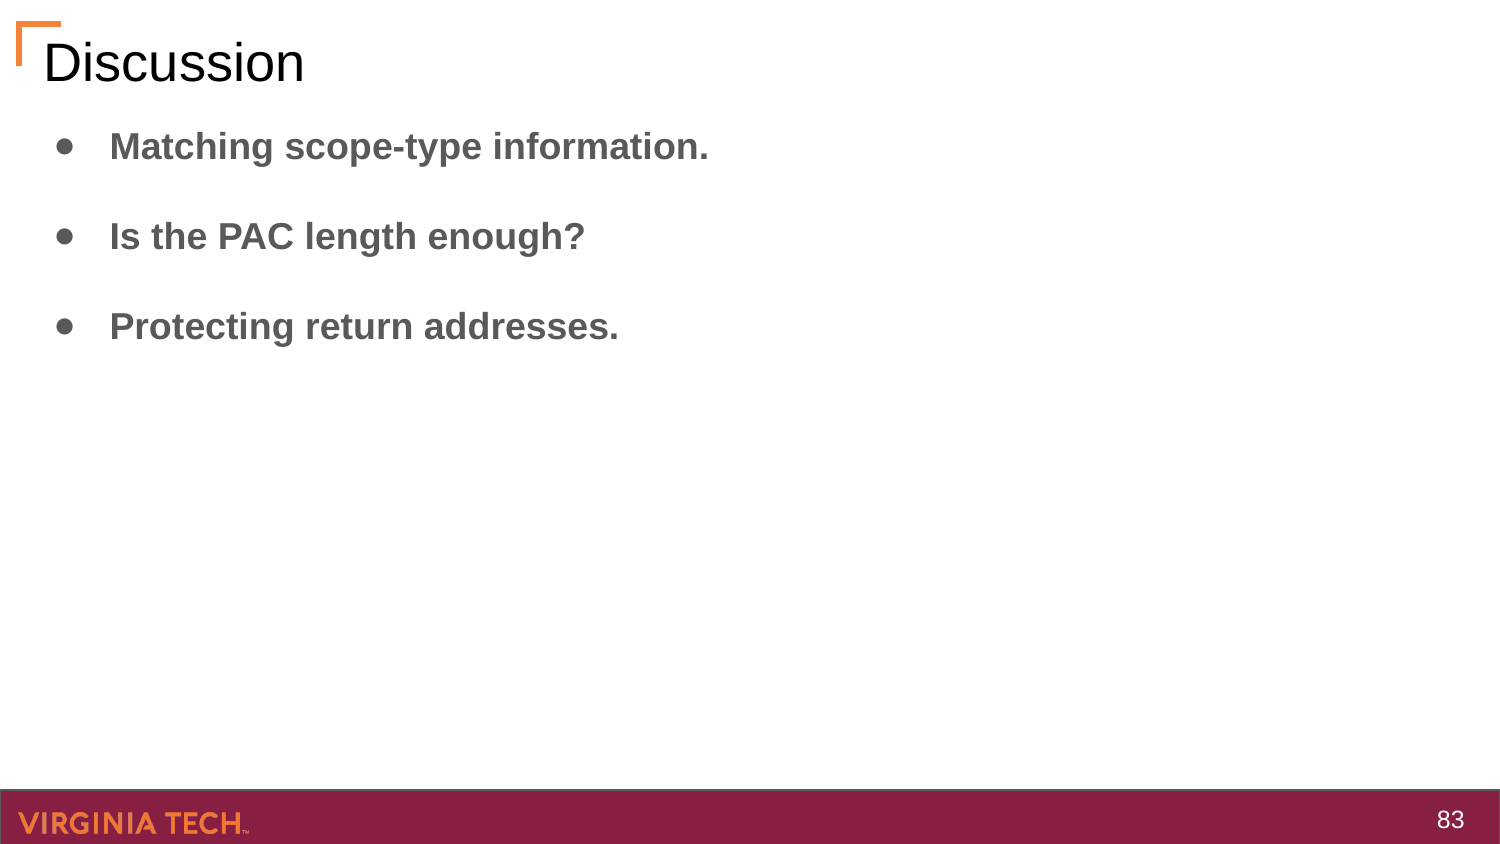

# Discussion
Matching scope-type information.

Is the PAC length enough?

Protecting return addresses.
83